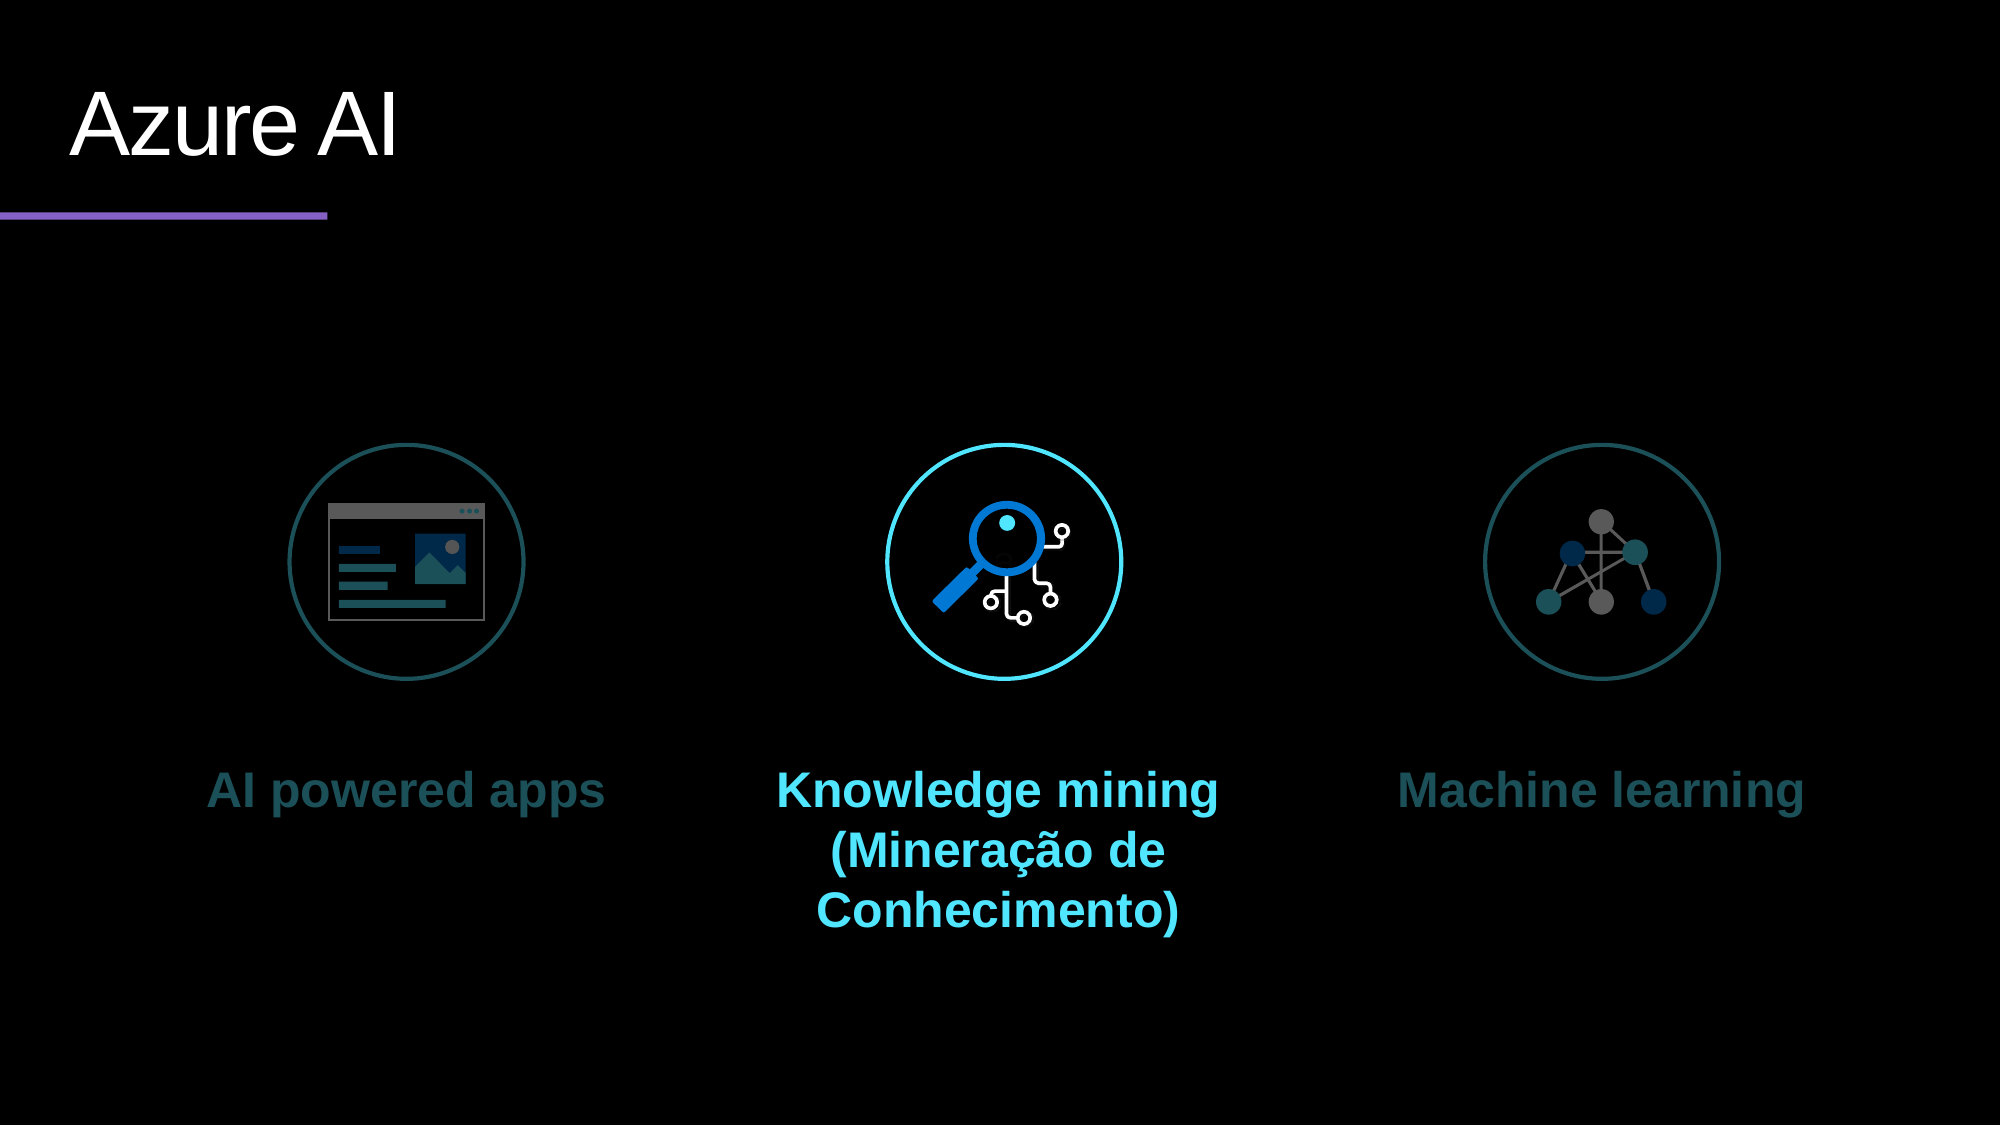

Azure AI

a
b

AI powered apps
Knowledge mining (Mineração de Conhecimento)
Machine learning